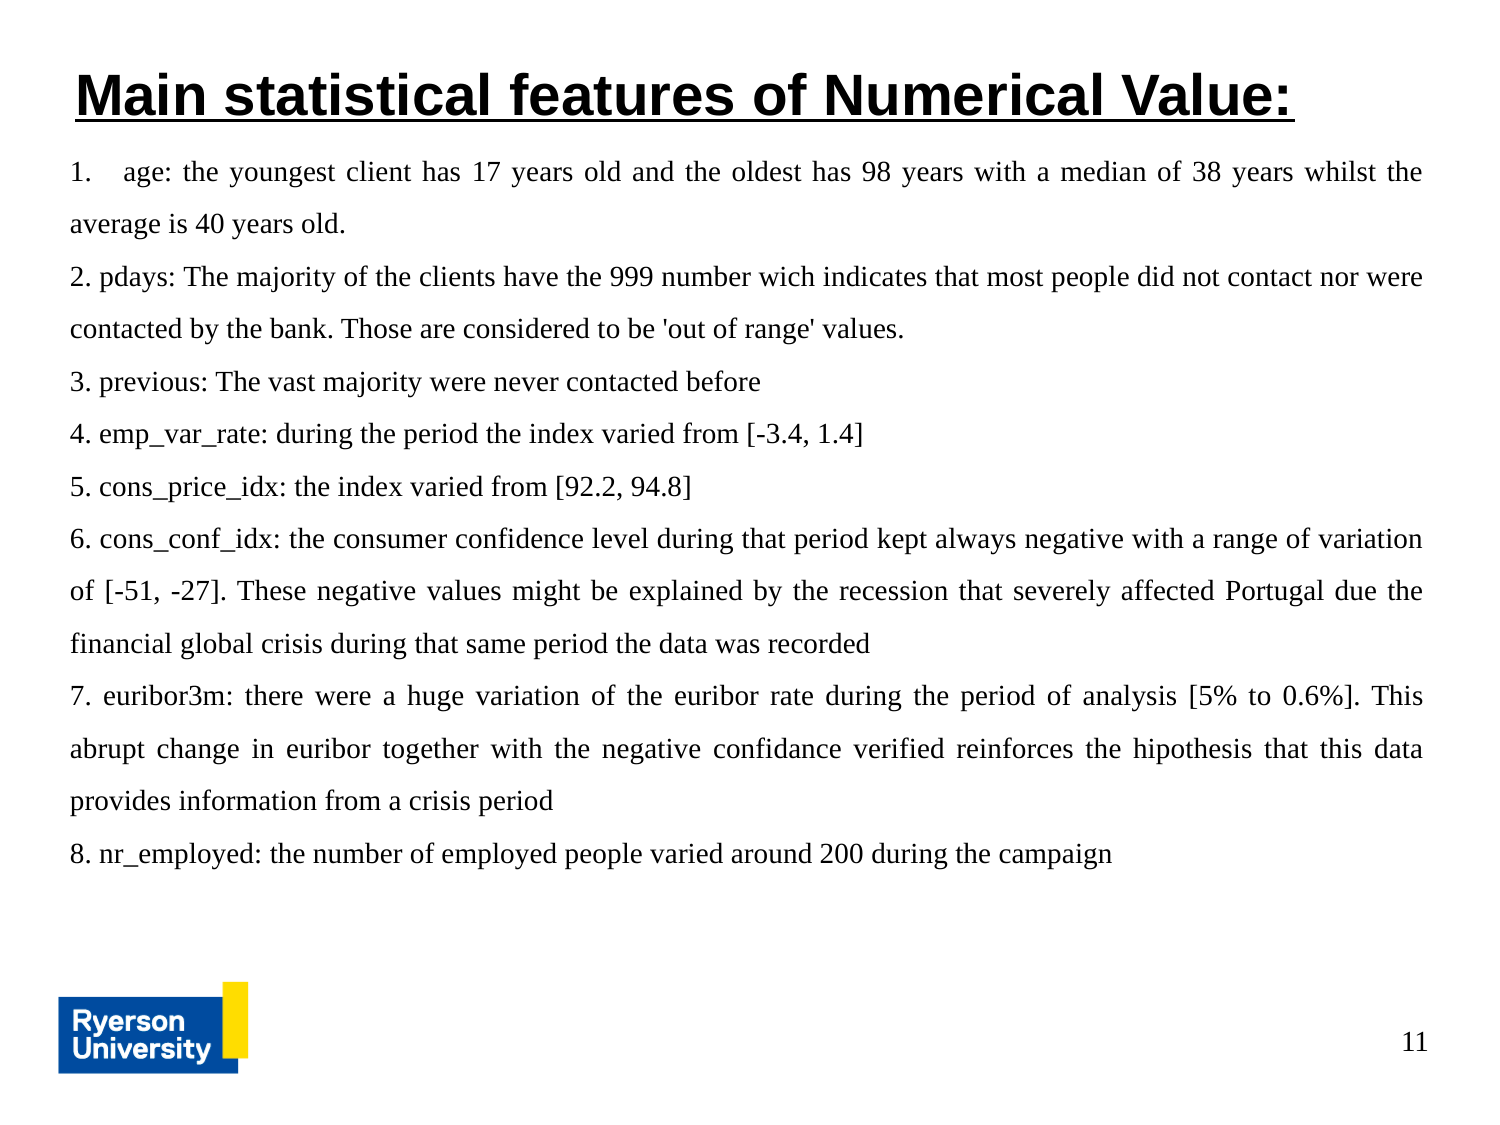

# Main statistical features of Numerical Value:
1.   age: the youngest client has 17 years old and the oldest has 98 years with a median of 38 years whilst the average is 40 years old.
2. pdays: The majority of the clients have the 999 number wich indicates that most people did not contact nor were contacted by the bank. Those are considered to be 'out of range' values.
3. previous: The vast majority were never contacted before
4. emp_var_rate: during the period the index varied from [-3.4, 1.4]
5. cons_price_idx: the index varied from [92.2, 94.8]
6. cons_conf_idx: the consumer confidence level during that period kept always negative with a range of variation of [-51, -27]. These negative values might be explained by the recession that severely affected Portugal due the financial global crisis during that same period the data was recorded
7. euribor3m: there were a huge variation of the euribor rate during the period of analysis [5% to 0.6%]. This abrupt change in euribor together with the negative confidance verified reinforces the hipothesis that this data provides information from a crisis period
8. nr_employed: the number of employed people varied around 200 during the campaign
11